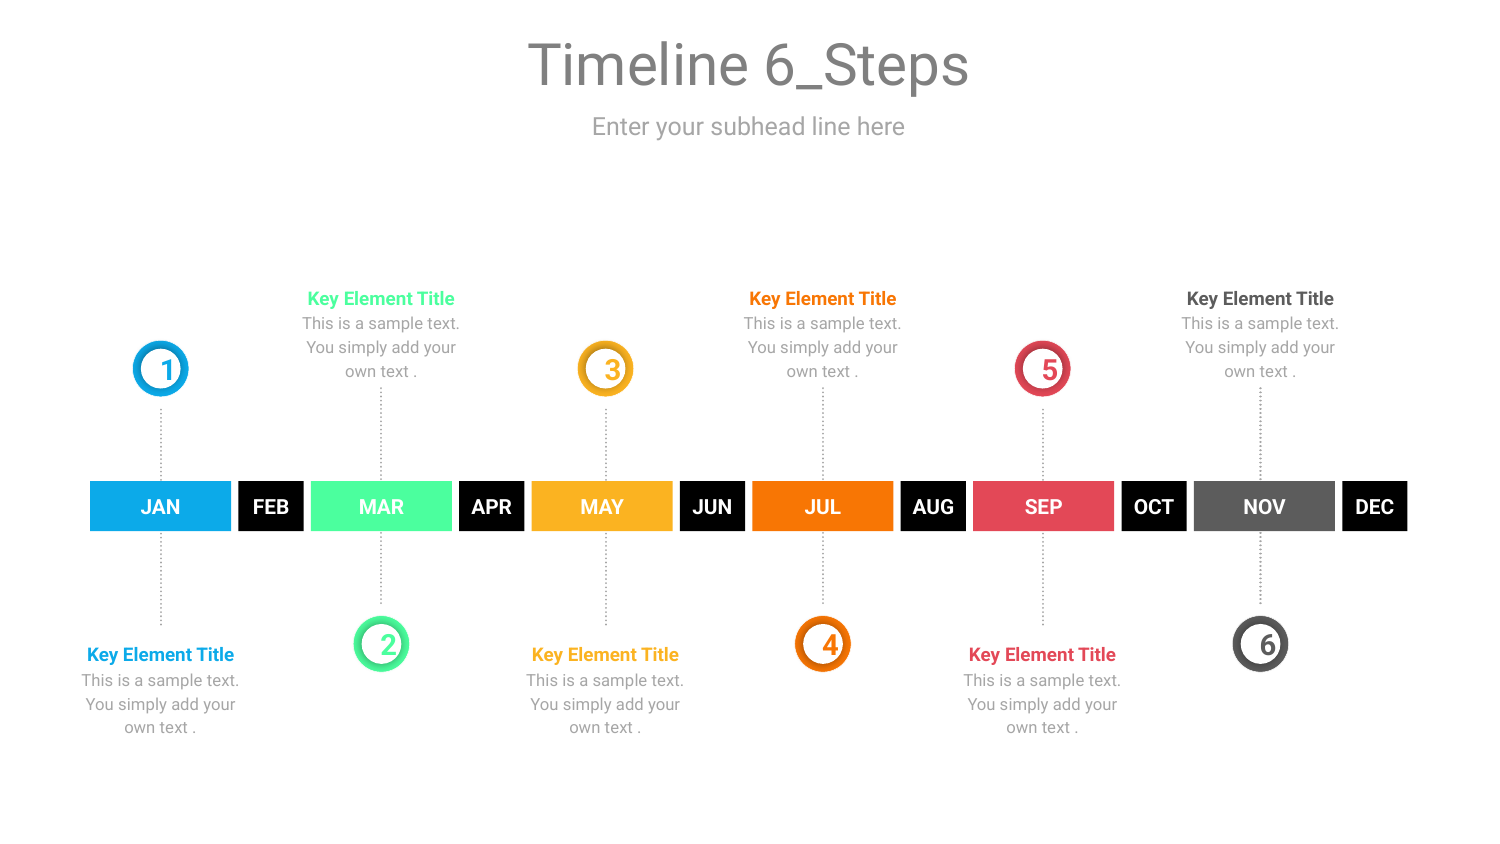

# Timeline 6_Steps
Enter your subhead line here
Key Element Title
This is a sample text. You simply add your own text .
Key Element Title
This is a sample text. You simply add your own text .
Key Element Title
This is a sample text. You simply add your own text .

1

3

5
JAN
FEB
MAR
APR
MAY
JUN
JUL
AUG
SEP
OCT
NOV
DEC

2

4

6
Key Element Title
This is a sample text. You simply add your own text .
Key Element Title
This is a sample text. You simply add your own text .
Key Element Title
This is a sample text. You simply add your own text .